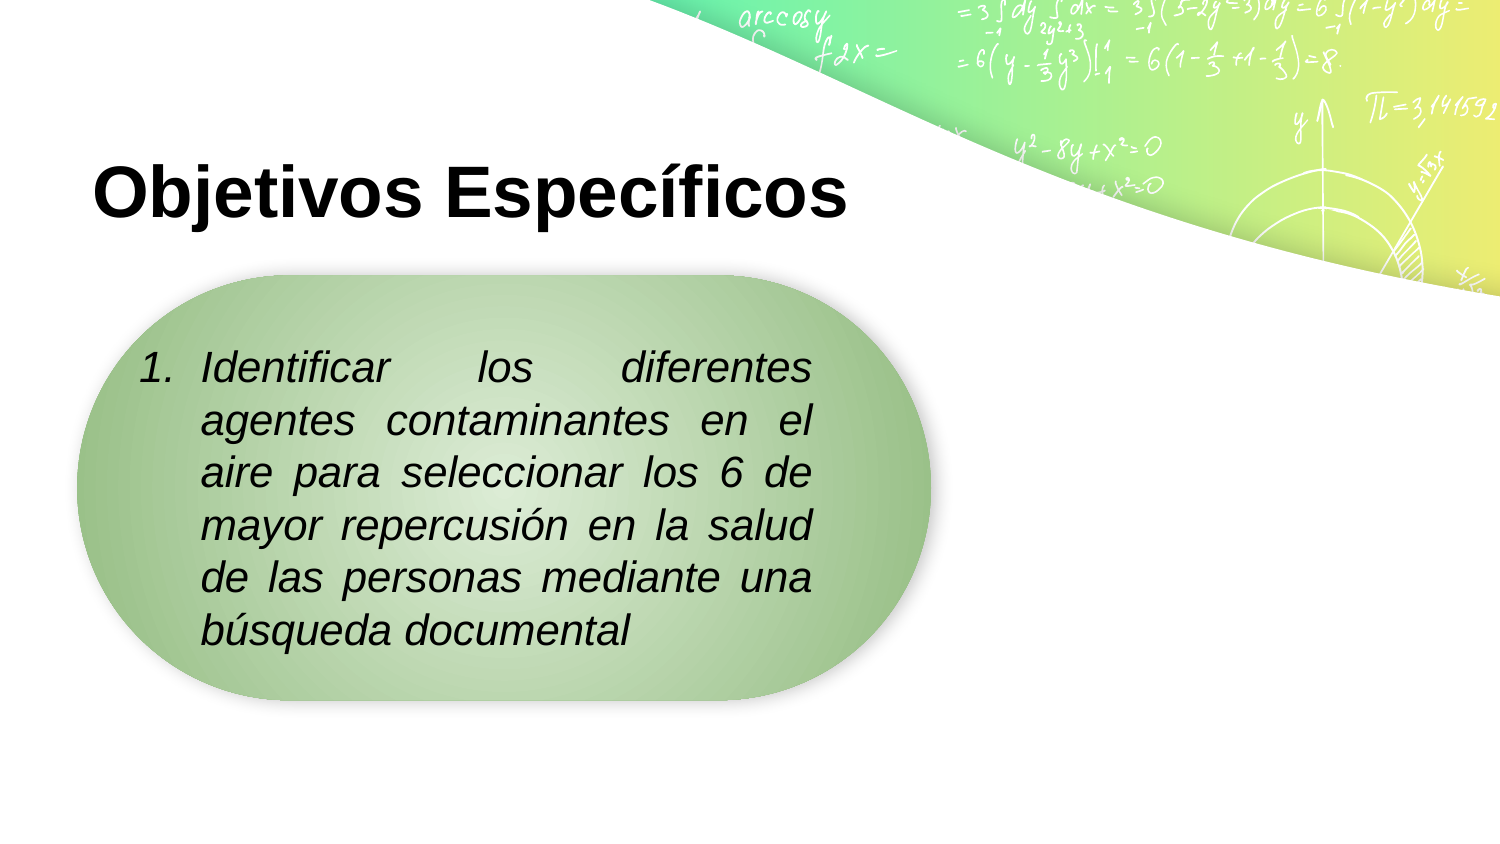

# Objetivos Específicos

Identificar los diferentes agentes contaminantes en el aire para seleccionar los 6 de mayor repercusión en la salud de las personas mediante una búsqueda documental